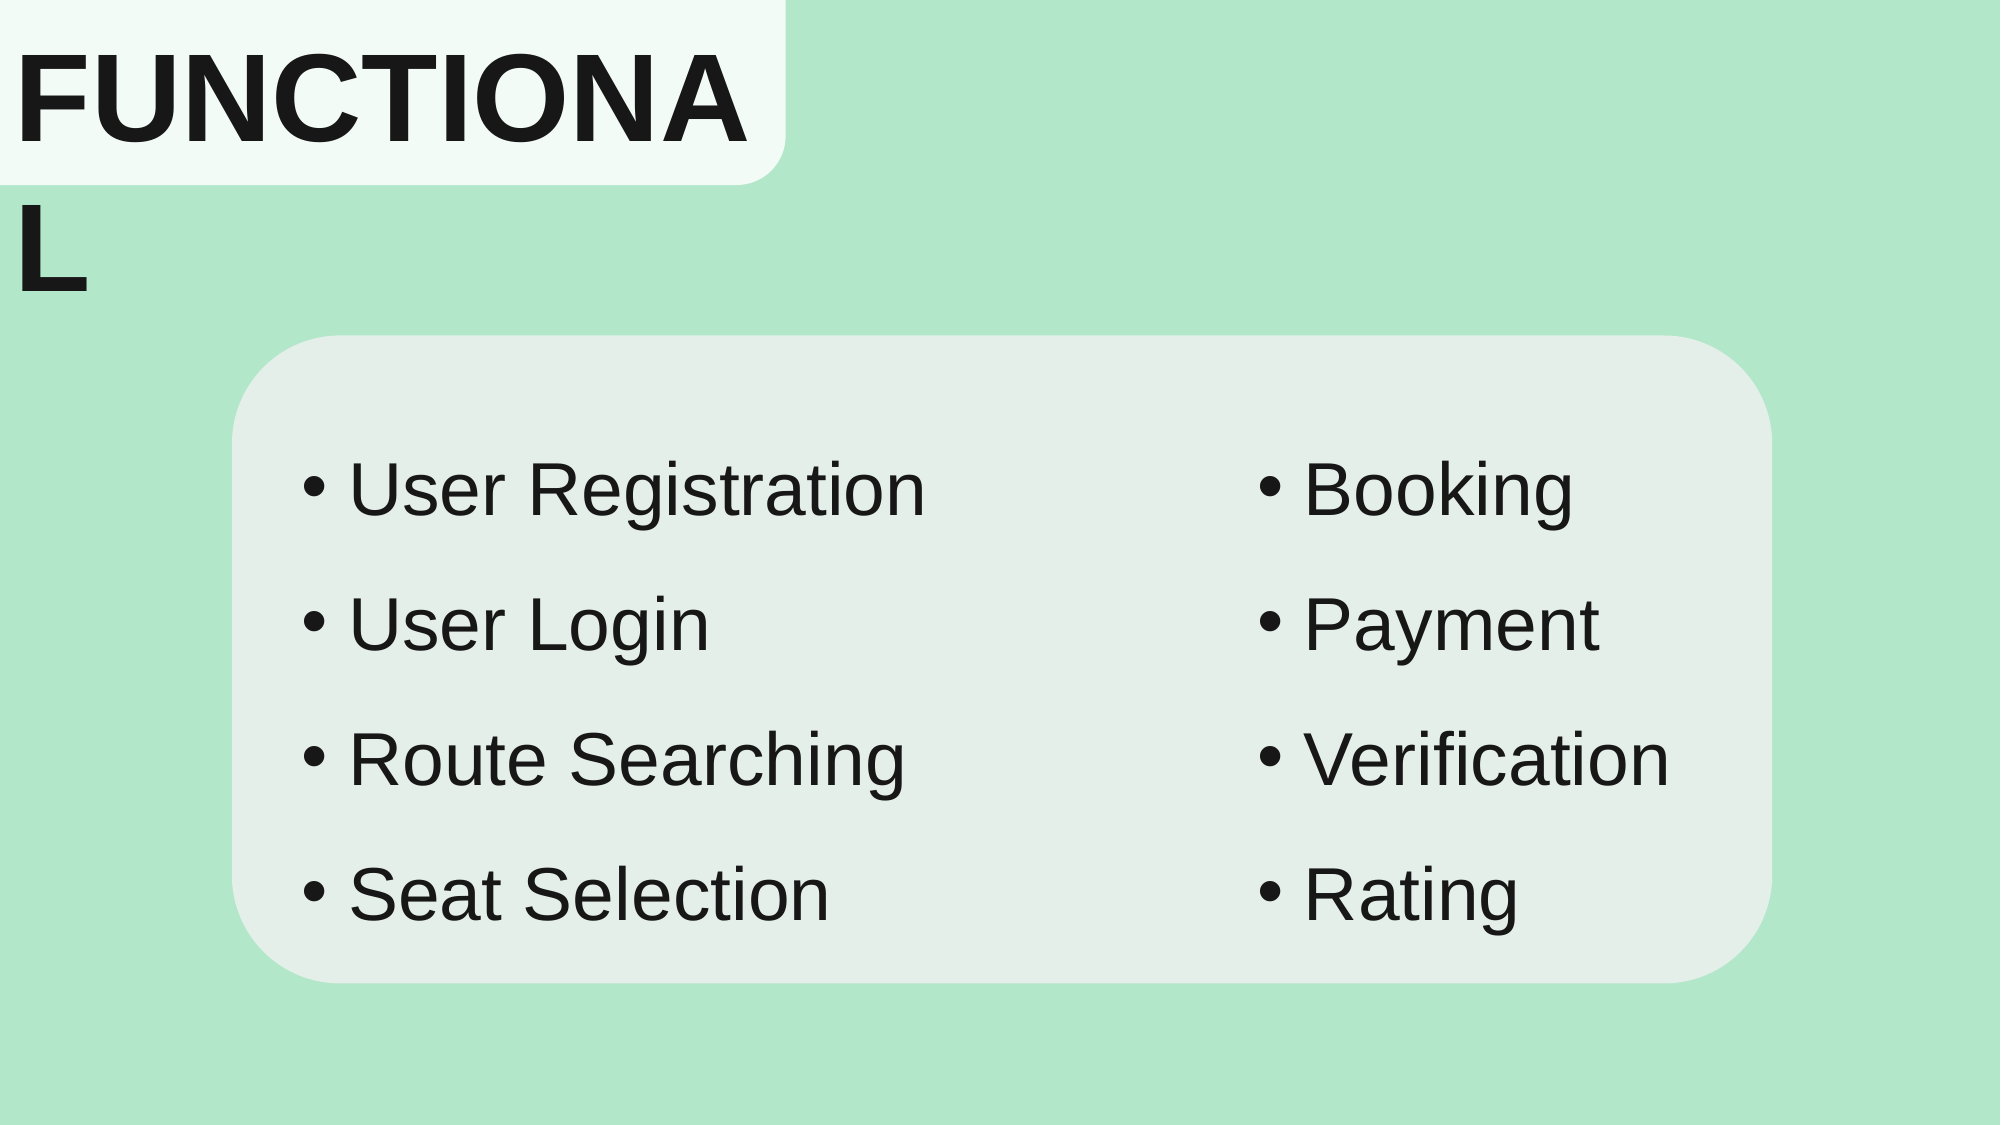

FUNCTIONAL

User Registration
User Login
Route Searching
Seat Selection
Booking
Payment
Verification
Rating